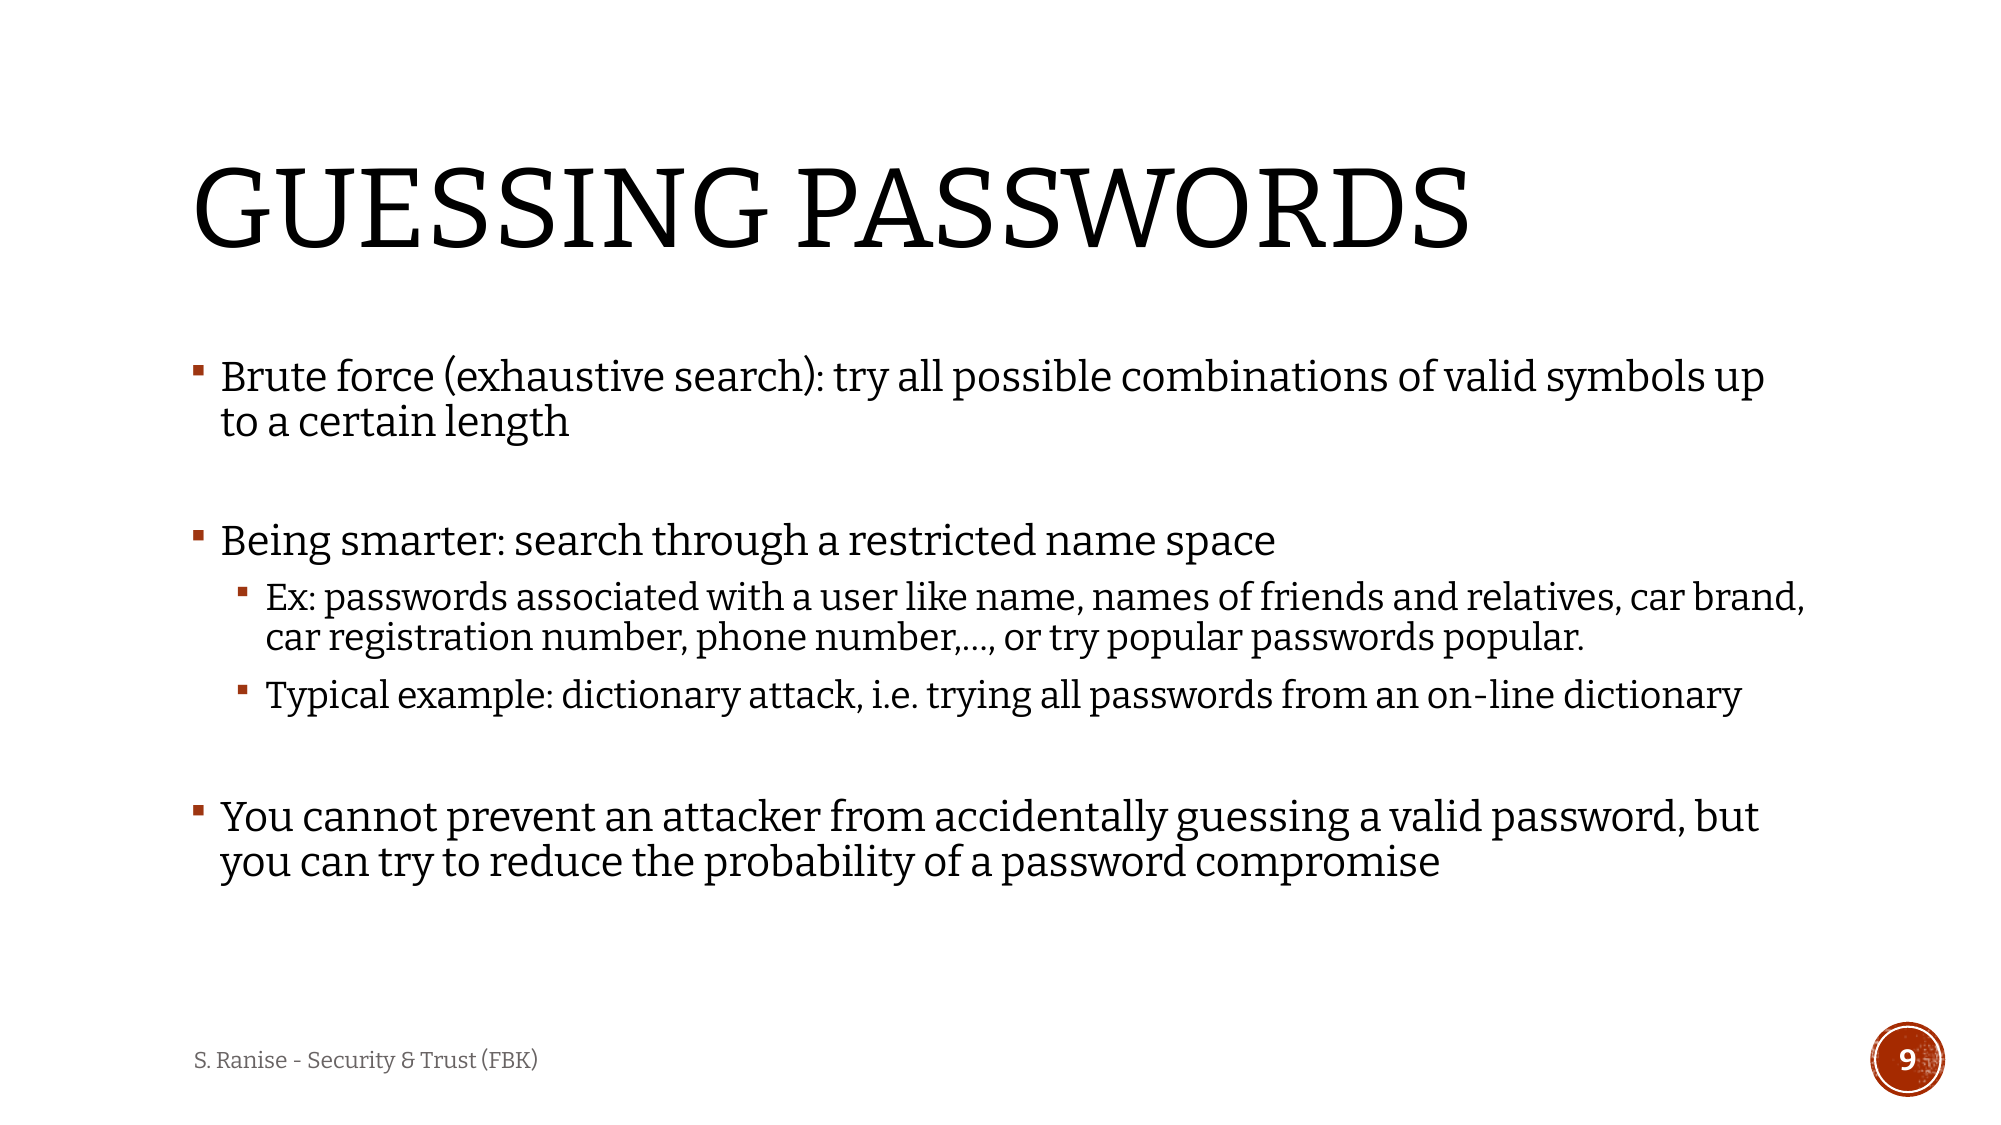

# Guessing Passwords
Brute force (exhaustive search): try all possible combinations of valid symbols up to a certain length

Being smarter: search through a restricted name space
Ex: passwords associated with a user like name, names of friends and relatives, car brand, car registration number, phone number,…, or try popular passwords popular.
Typical example: dictionary attack, i.e. trying all passwords from an on-line dictionary

You cannot prevent an attacker from accidentally guessing a valid password, but you can try to reduce the probability of a password compromise
S. Ranise - Security & Trust (FBK)
9